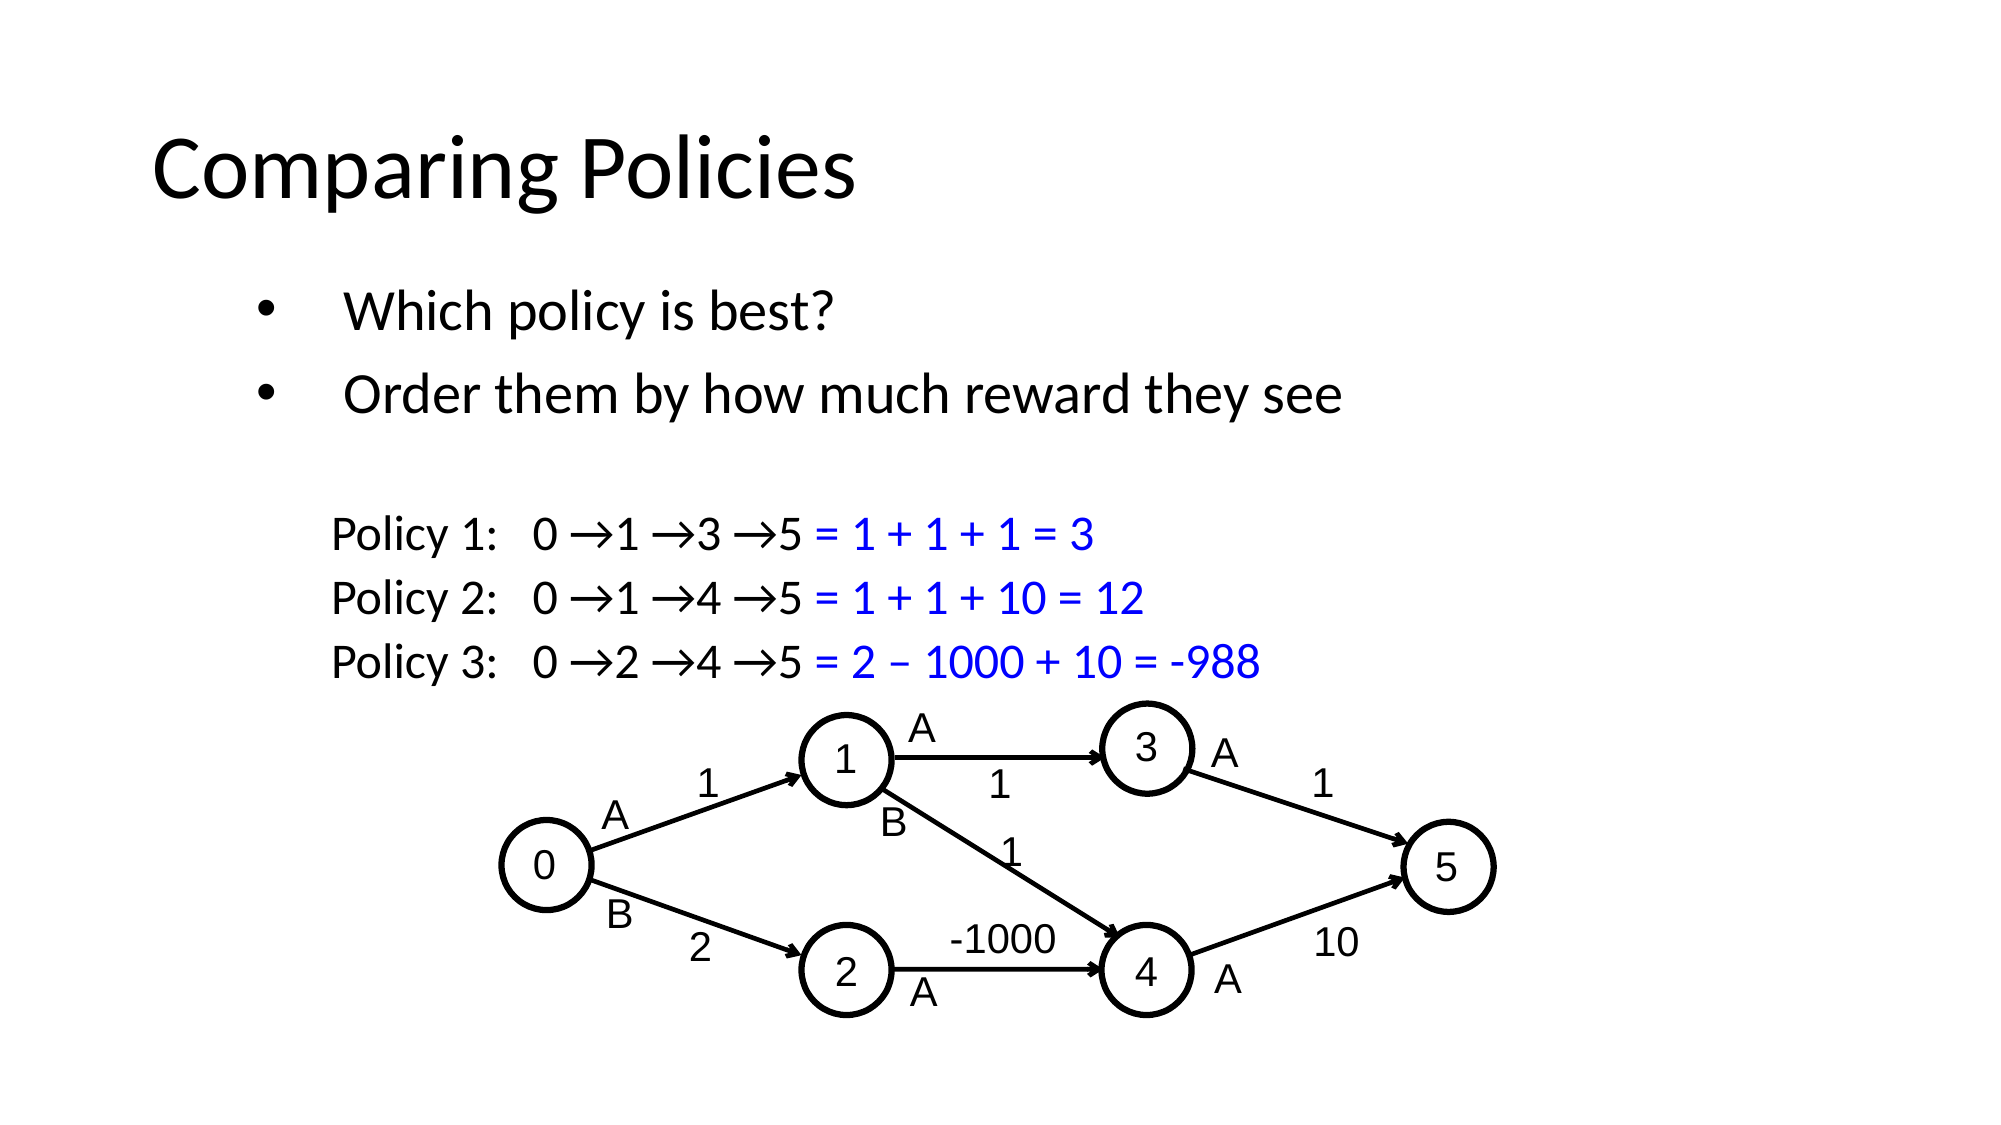

# Comparing Policies
Which policy is best?
Order them by how much reward they see

Policy 1:   0 →1 →3 →5 = 1 + 1 + 1 = 3
Policy 2:   0 →1 →4 →5 = 1 + 1 + 10 = 12
Policy 3:   0 →2 →4 →5 = 2 – 1000 + 10 = -988
A

3

A
1
1
1
1

A

B
1

0
5

B

-1000
10
2

2
4
A
A